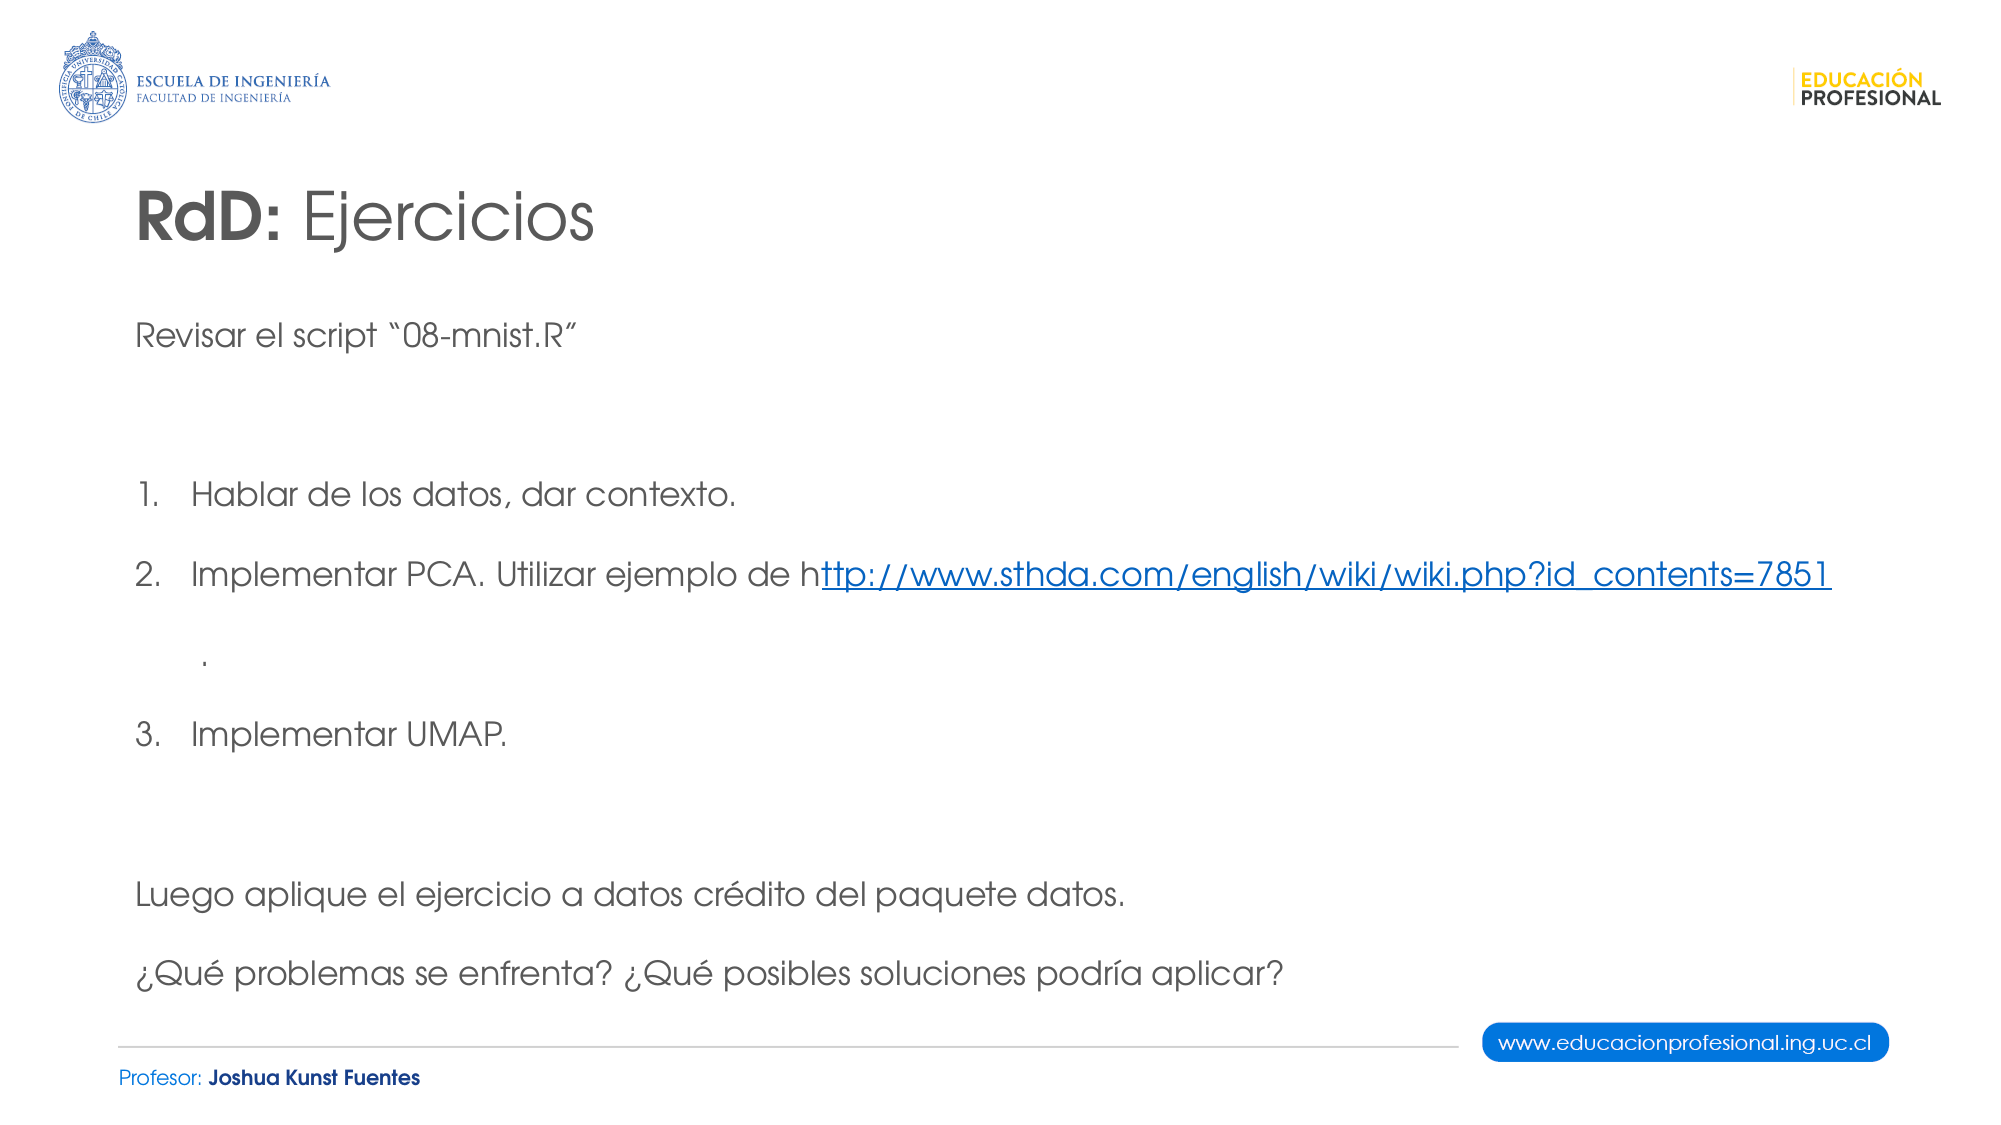

RdD: Ejercicios
Revisar el script “08-mnist.R”

Hablar de los datos, dar contexto.
Implementar PCA. Utilizar ejemplo de http://www.sthda.com/english/wiki/wiki.php?id_contents=7851 .
Implementar UMAP.

Luego aplique el ejercicio a datos crédito del paquete datos.
¿Qué problemas se enfrenta? ¿Qué posibles soluciones podría aplicar?